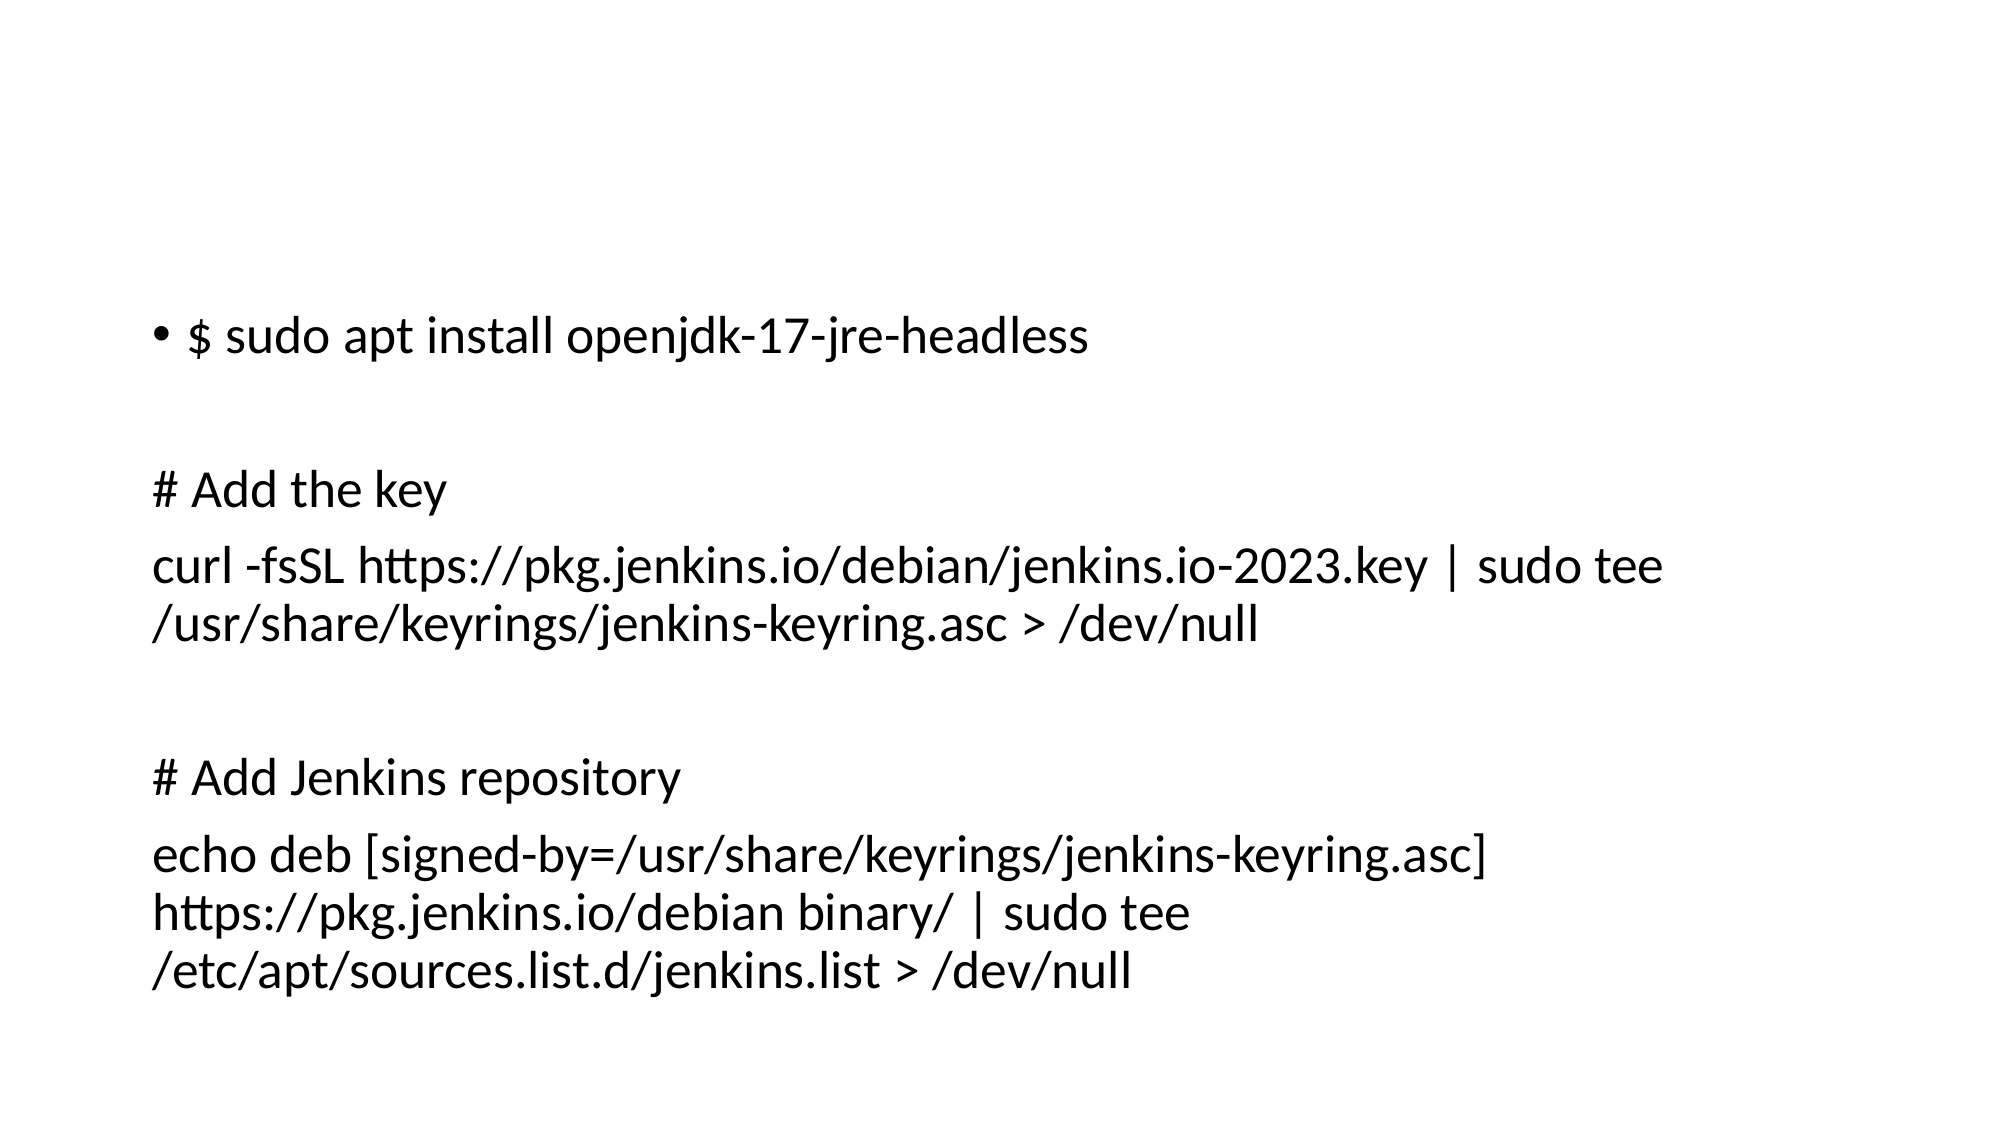

#
$ sudo apt install openjdk-17-jre-headless

# Add the key
curl -fsSL https://pkg.jenkins.io/debian/jenkins.io-2023.key | sudo tee /usr/share/keyrings/jenkins-keyring.asc > /dev/null

# Add Jenkins repository
echo deb [signed-by=/usr/share/keyrings/jenkins-keyring.asc] https://pkg.jenkins.io/debian binary/ | sudo tee /etc/apt/sources.list.d/jenkins.list > /dev/null